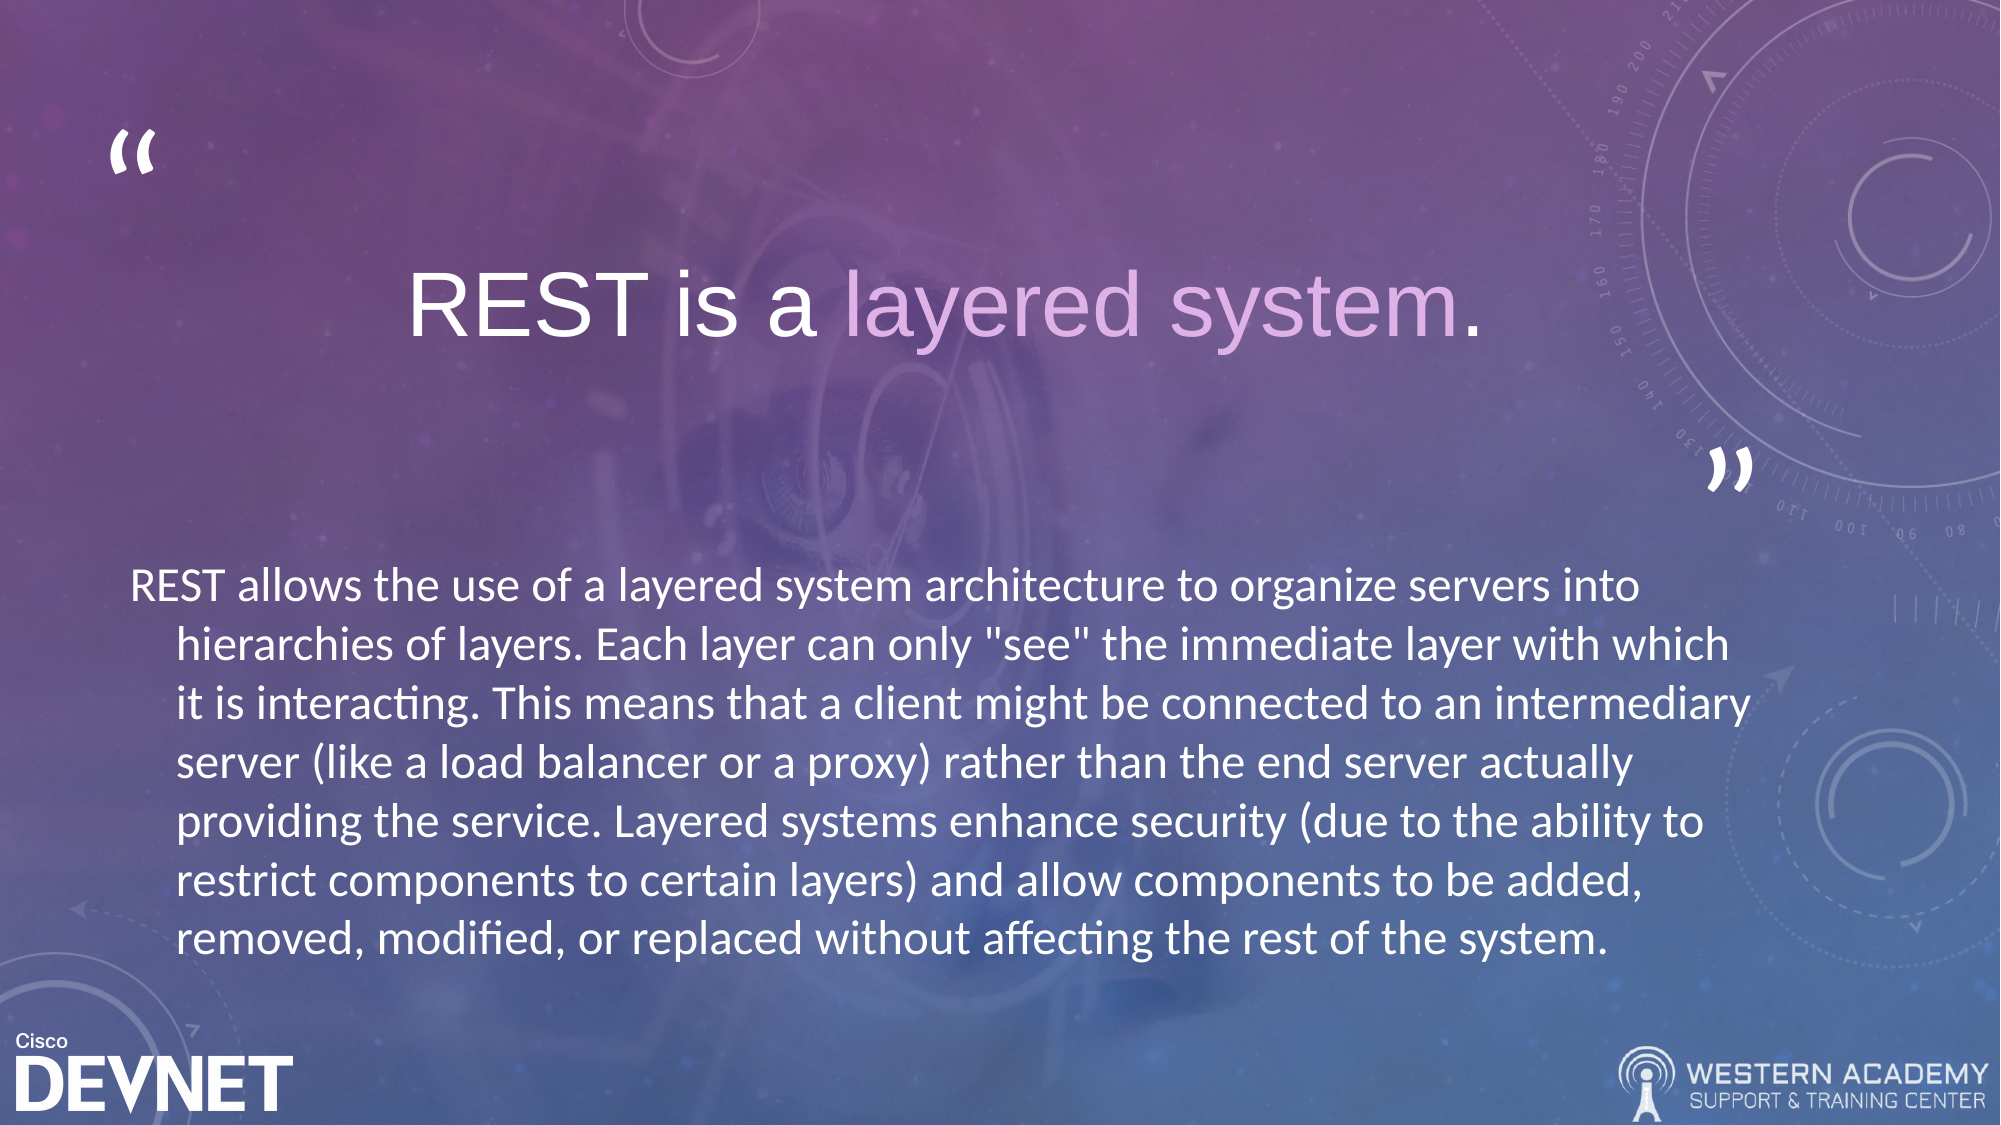

# REST is a layered system.
REST allows the use of a layered system architecture to organize servers into hierarchies of layers. Each layer can only "see" the immediate layer with which it is interacting. This means that a client might be connected to an intermediary server (like a load balancer or a proxy) rather than the end server actually providing the service. Layered systems enhance security (due to the ability to restrict components to certain layers) and allow components to be added, removed, modified, or replaced without affecting the rest of the system.